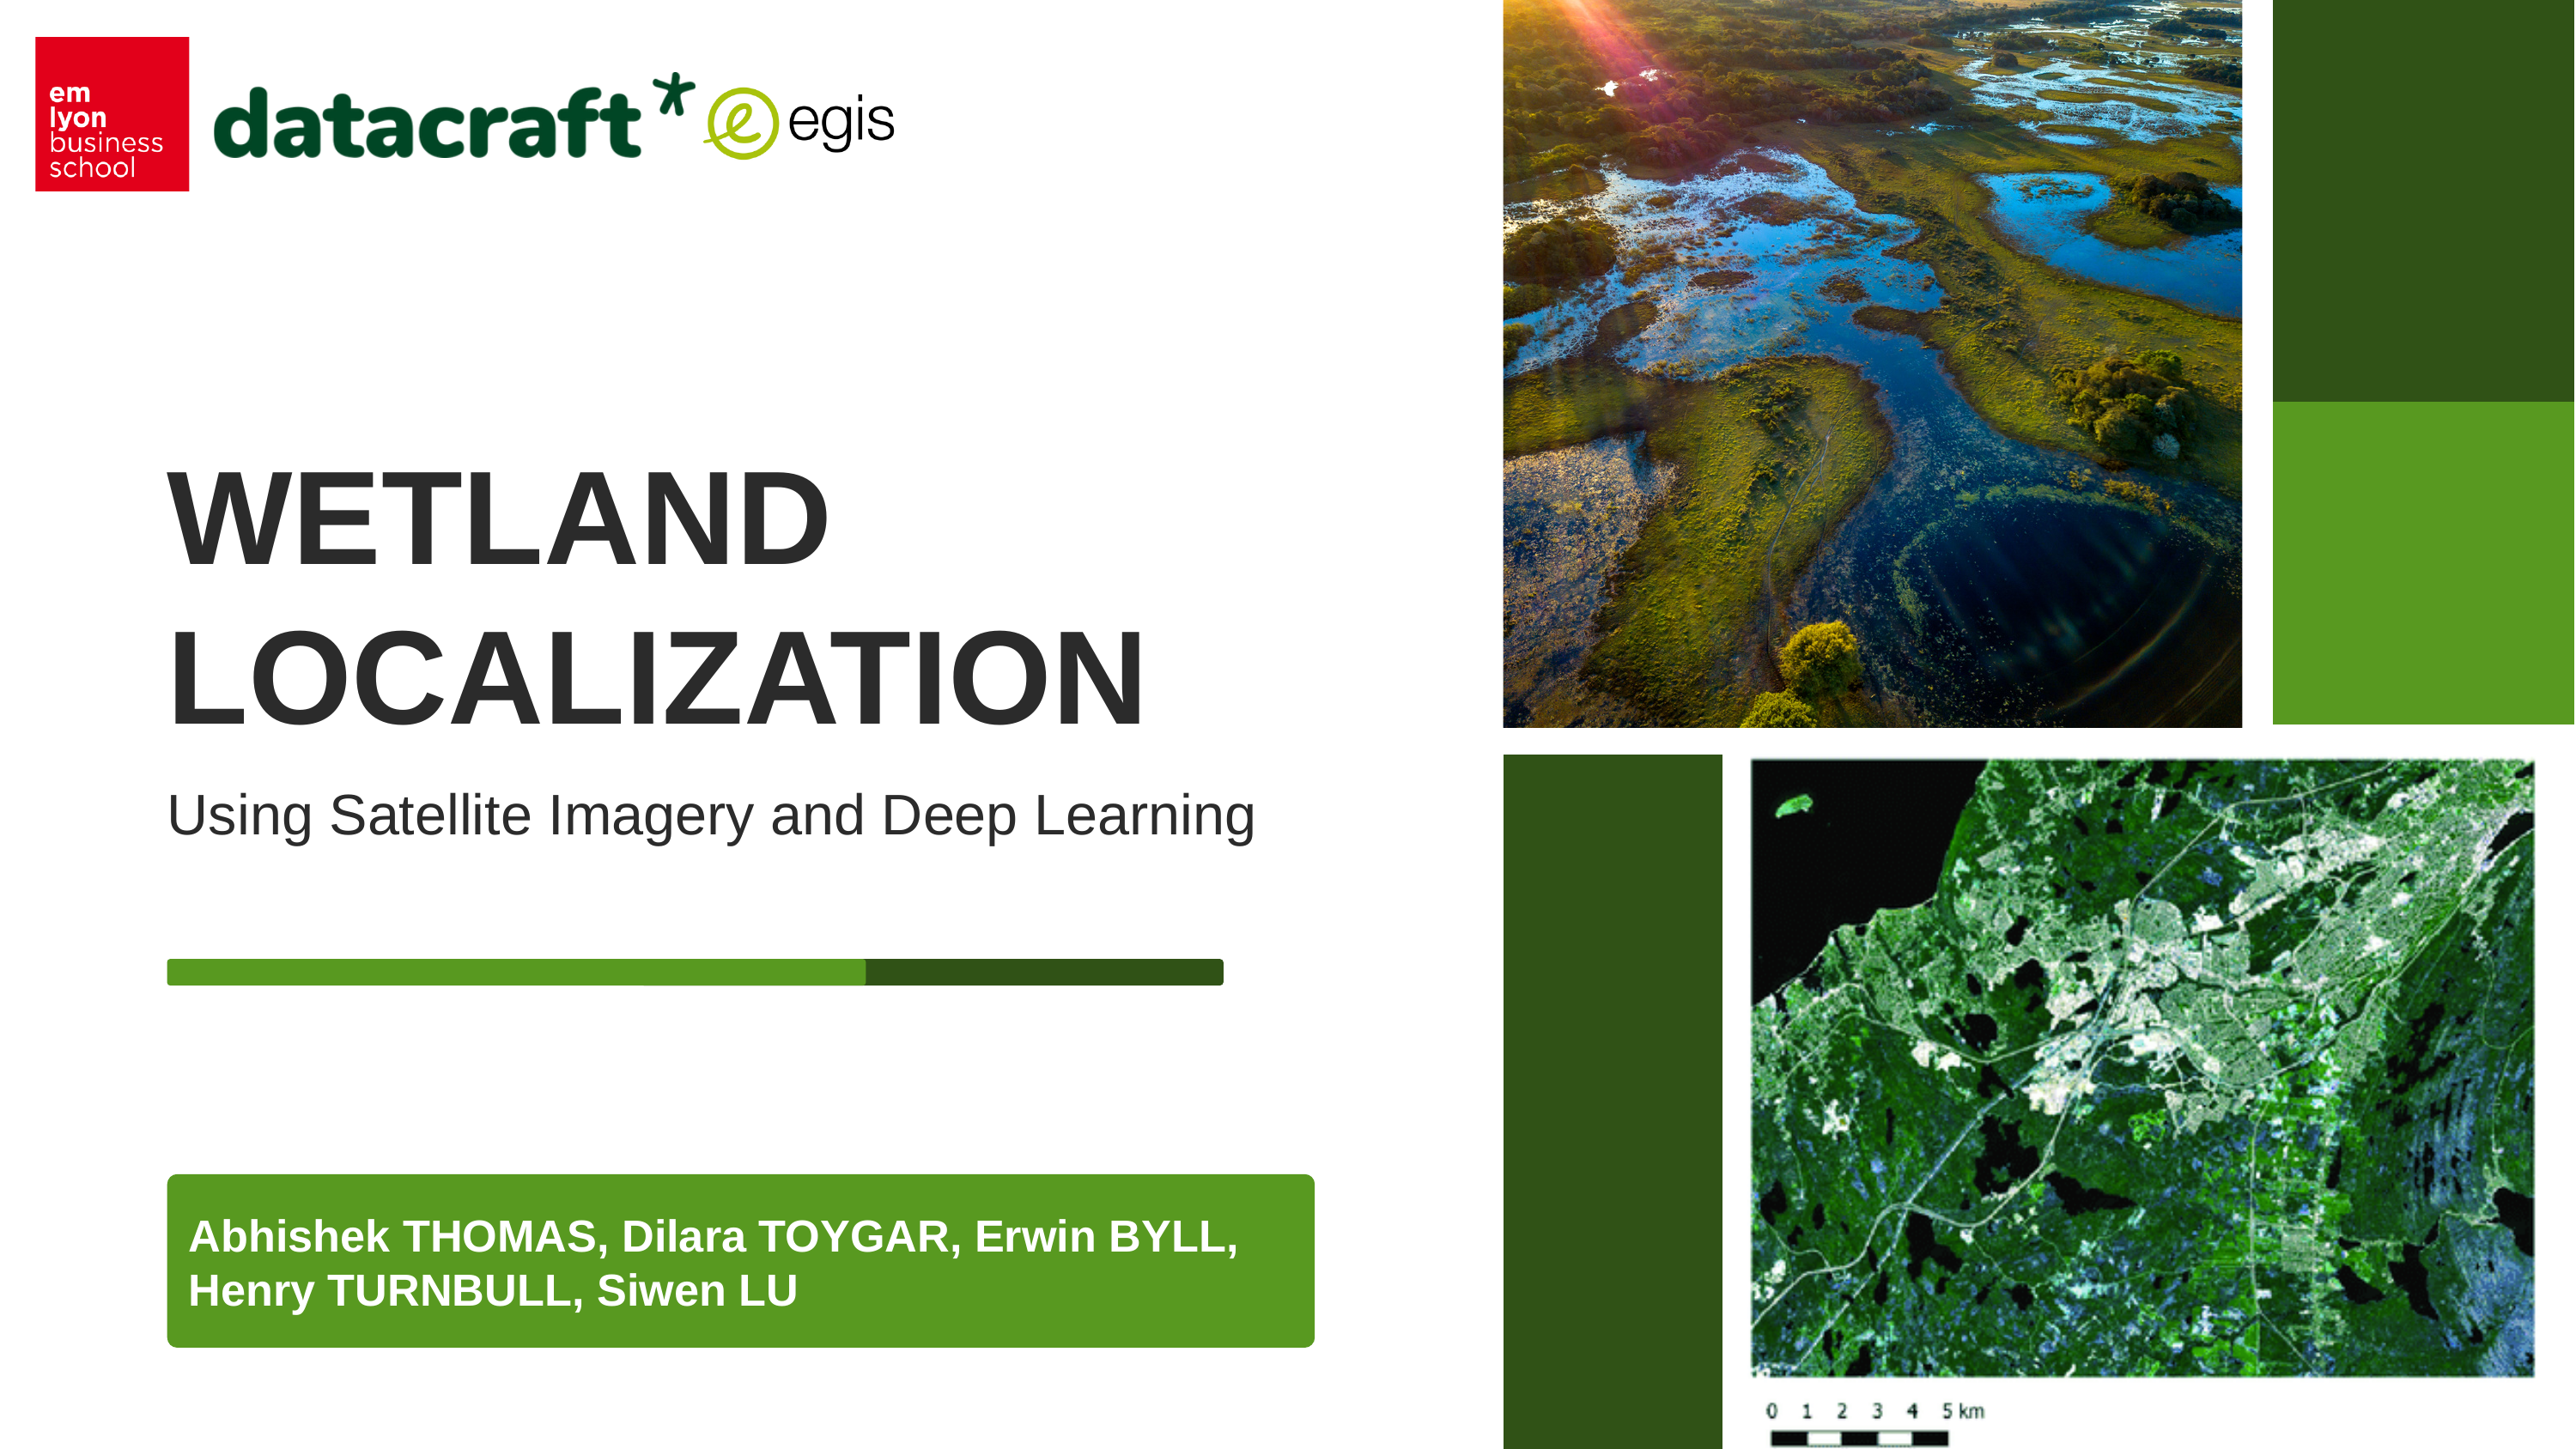

WETLAND LOCALIZATION

Using Satellite Imagery and Deep Learning

Abhishek THOMAS, Dilara TOYGAR, Erwin BYLL, Henry TURNBULL, Siwen LU